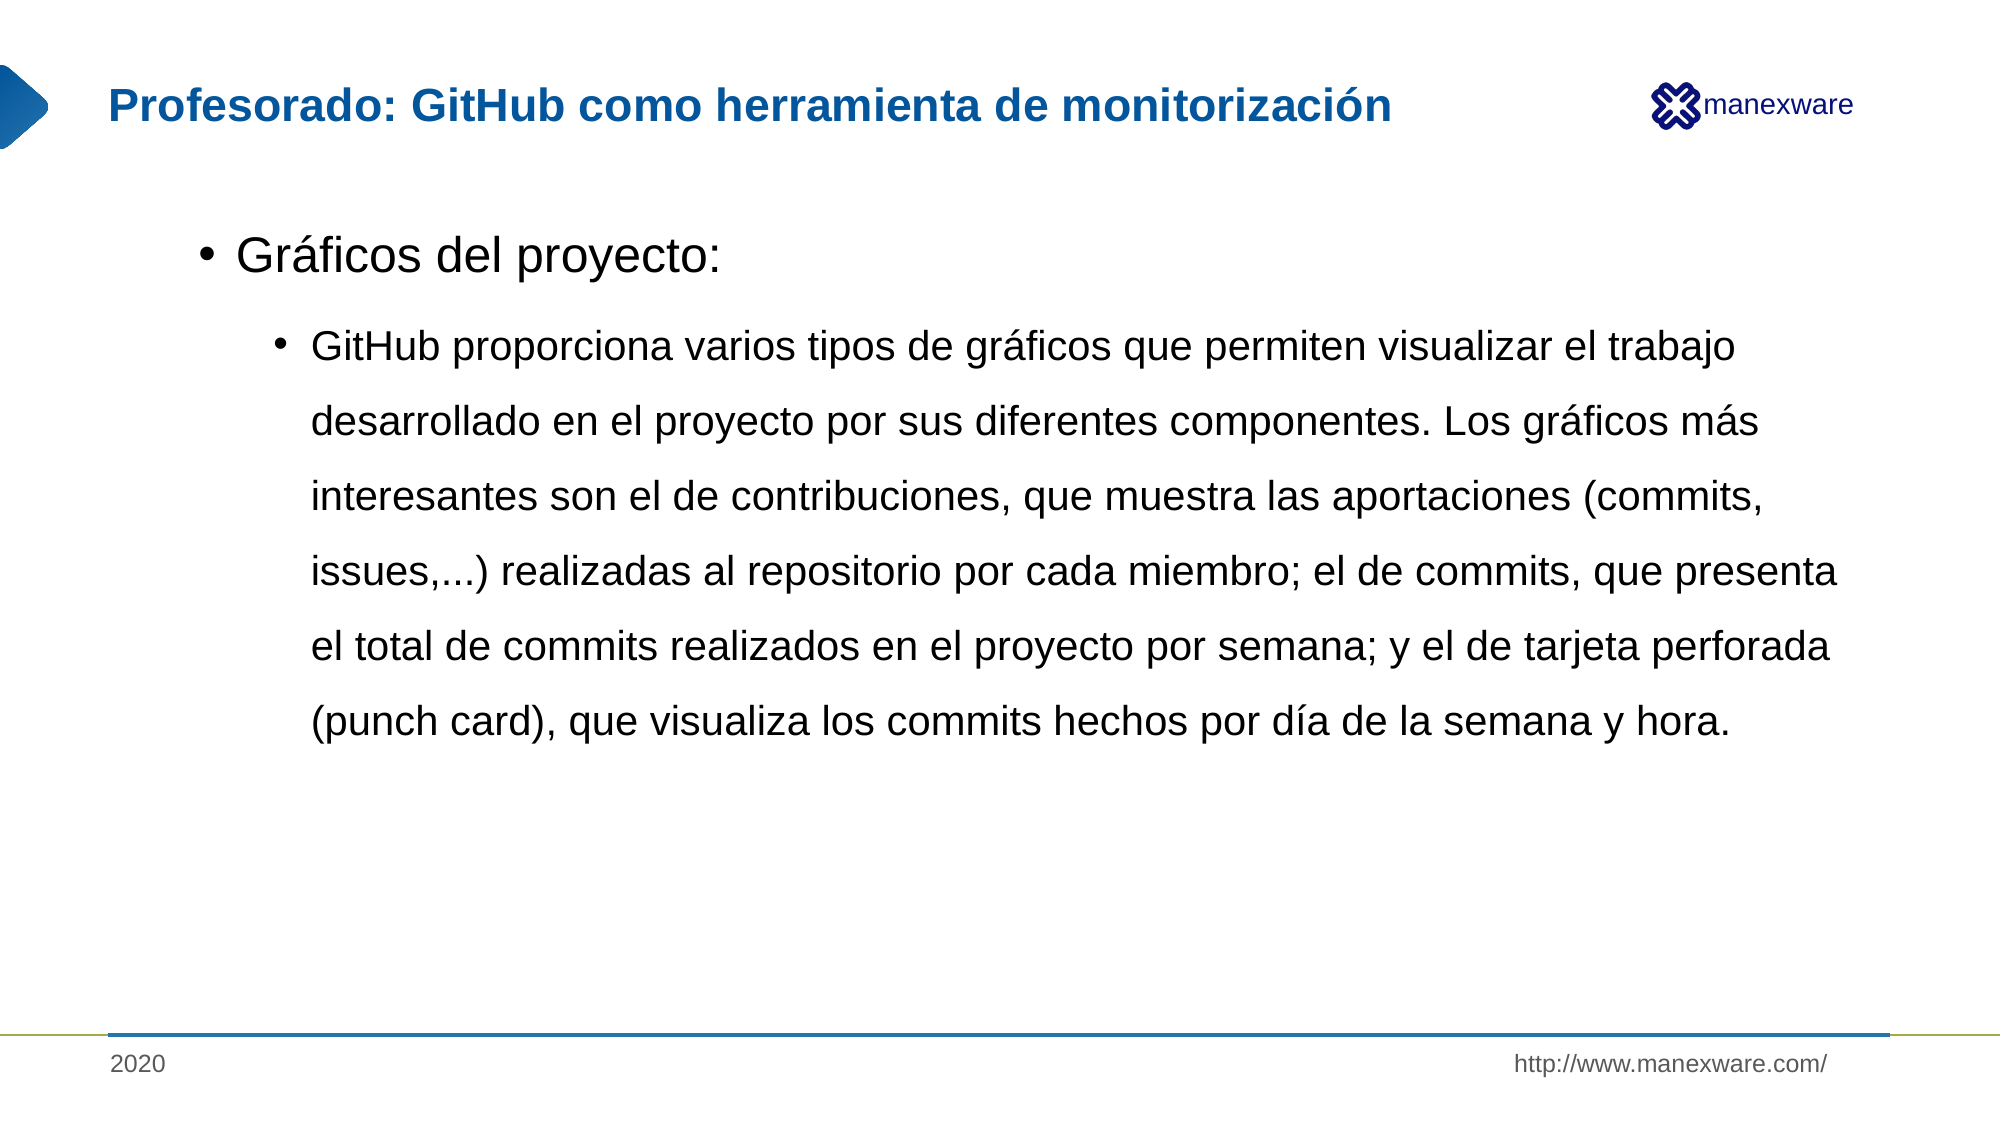

# Profesorado: GitHub como herramienta de monitorización
Gráficos del proyecto:
GitHub proporciona varios tipos de gráficos que permiten visualizar el trabajo desarrollado en el proyecto por sus diferentes componentes. Los gráficos más interesantes son el de contribuciones, que muestra las aportaciones (commits, issues,...) realizadas al repositorio por cada miembro; el de commits, que presenta el total de commits realizados en el proyecto por semana; y el de tarjeta perforada (punch card), que visualiza los commits hechos por día de la semana y hora.